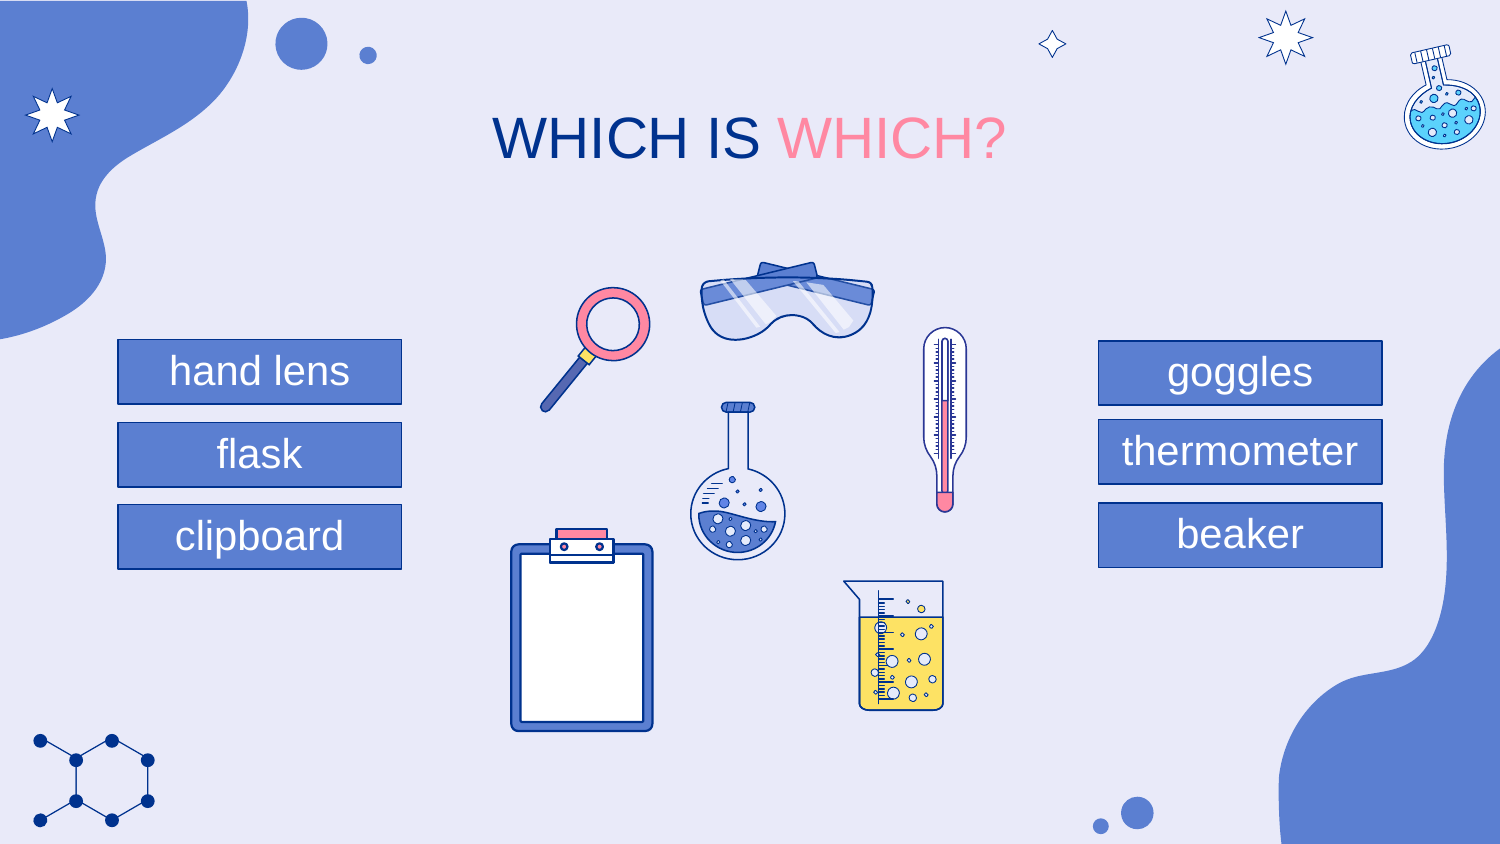

# WHICH IS WHICH?

hand lens
goggles

thermometer
flask
beaker
clipboard